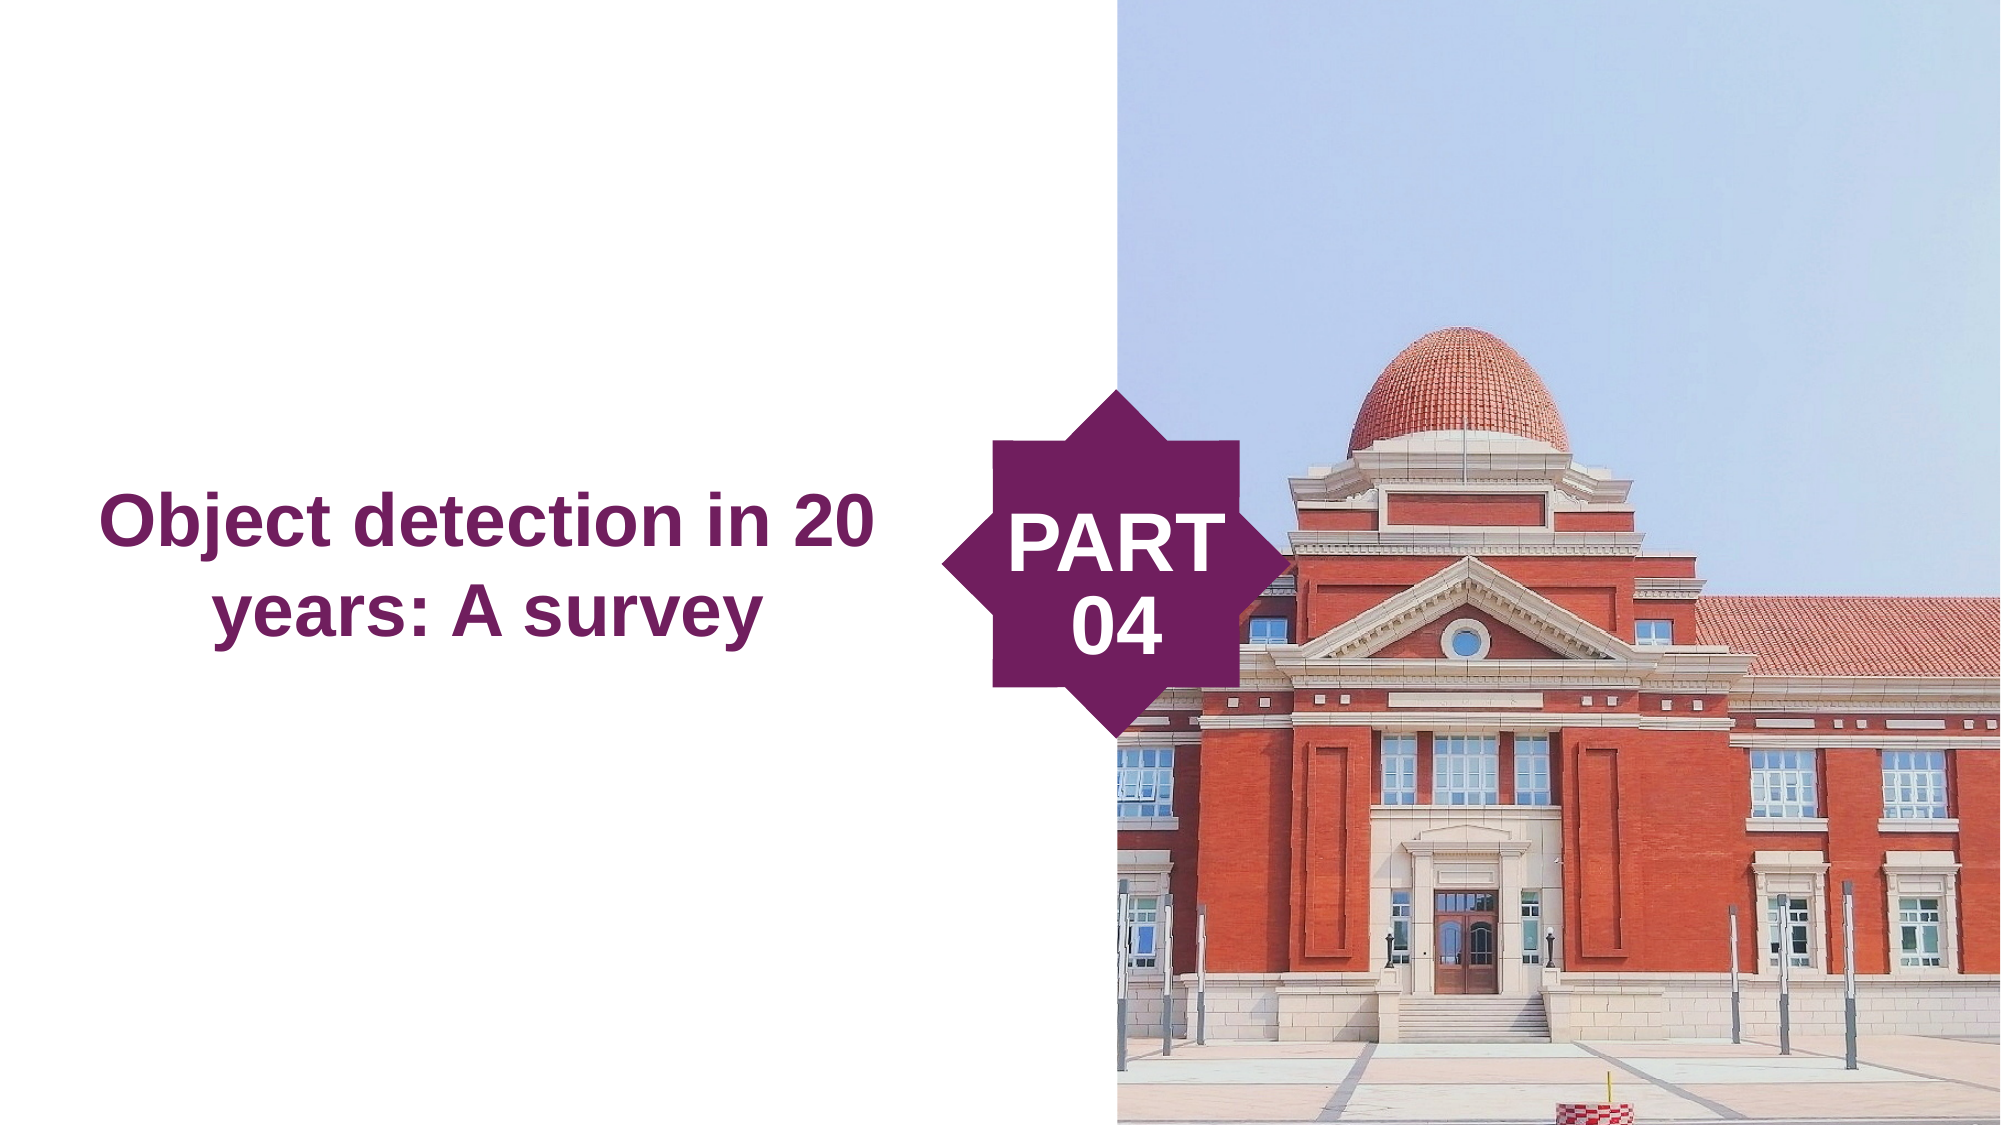

PART
04
Object detection in 20 years: A survey